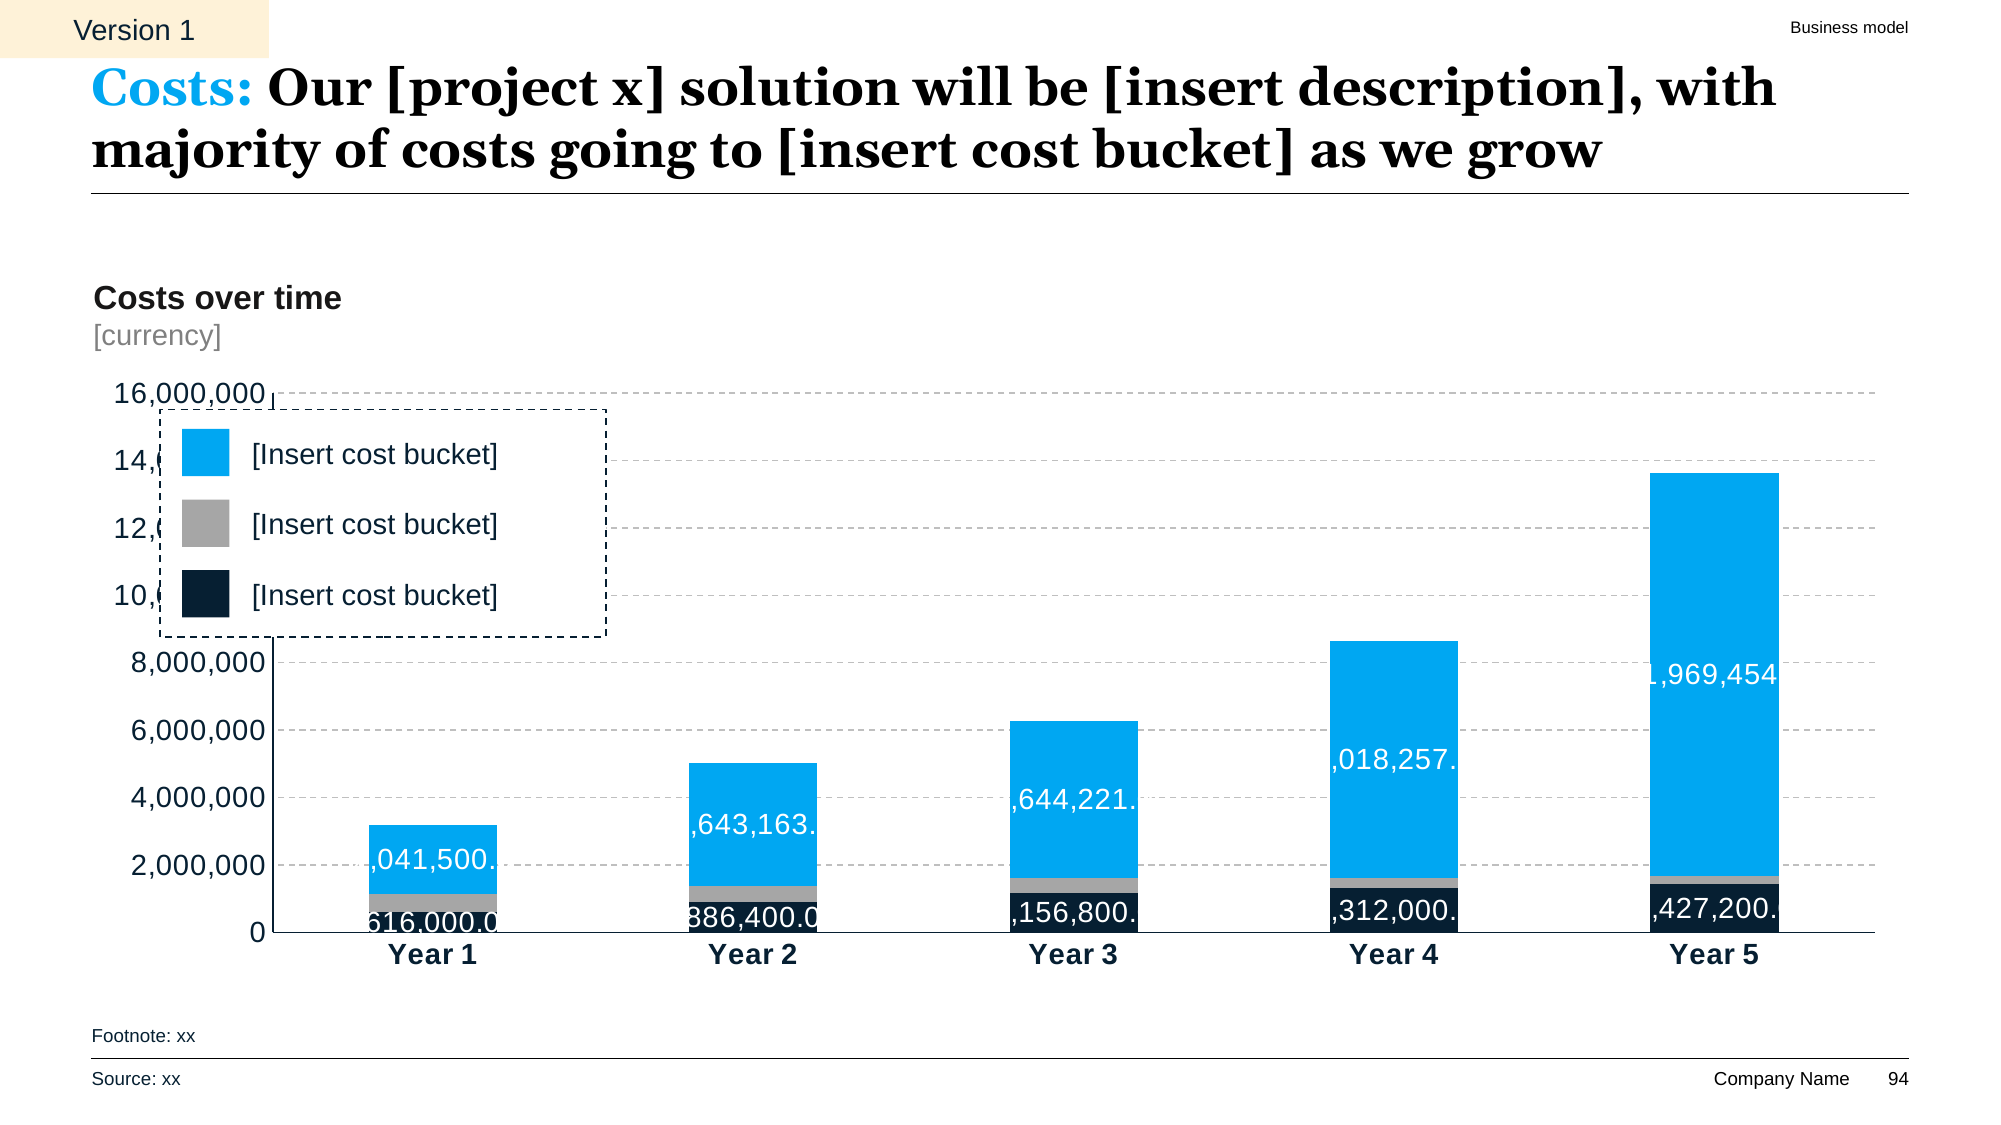

Version 1
Business model
# Costs: Our [project x] solution will be [insert description], with majority of costs going to [insert cost bucket] as we grow
Costs over time
[currency]

### Chart

| Category | Salaries and other personnel expenses | Misc. Costs | Marketing |
|---|---|---|---|
| Year 1 | 616000.0 | 520000.0 | 2041500.0 |
| Year 2 | 886400.0 | 490000.0 | 3643163.0 |
| Year 3 | 1156800.0 | 462000.0 | 4644221.0 |
| Year 4 | 1312000.0 | 312000.0 | 7018257.0 |
| Year 5 | 1427200.0 | 232000.0 | 11969454.0 |
[Insert cost bucket]

[Insert cost bucket]

[Insert cost bucket]

Footnote: xx
Source: xx